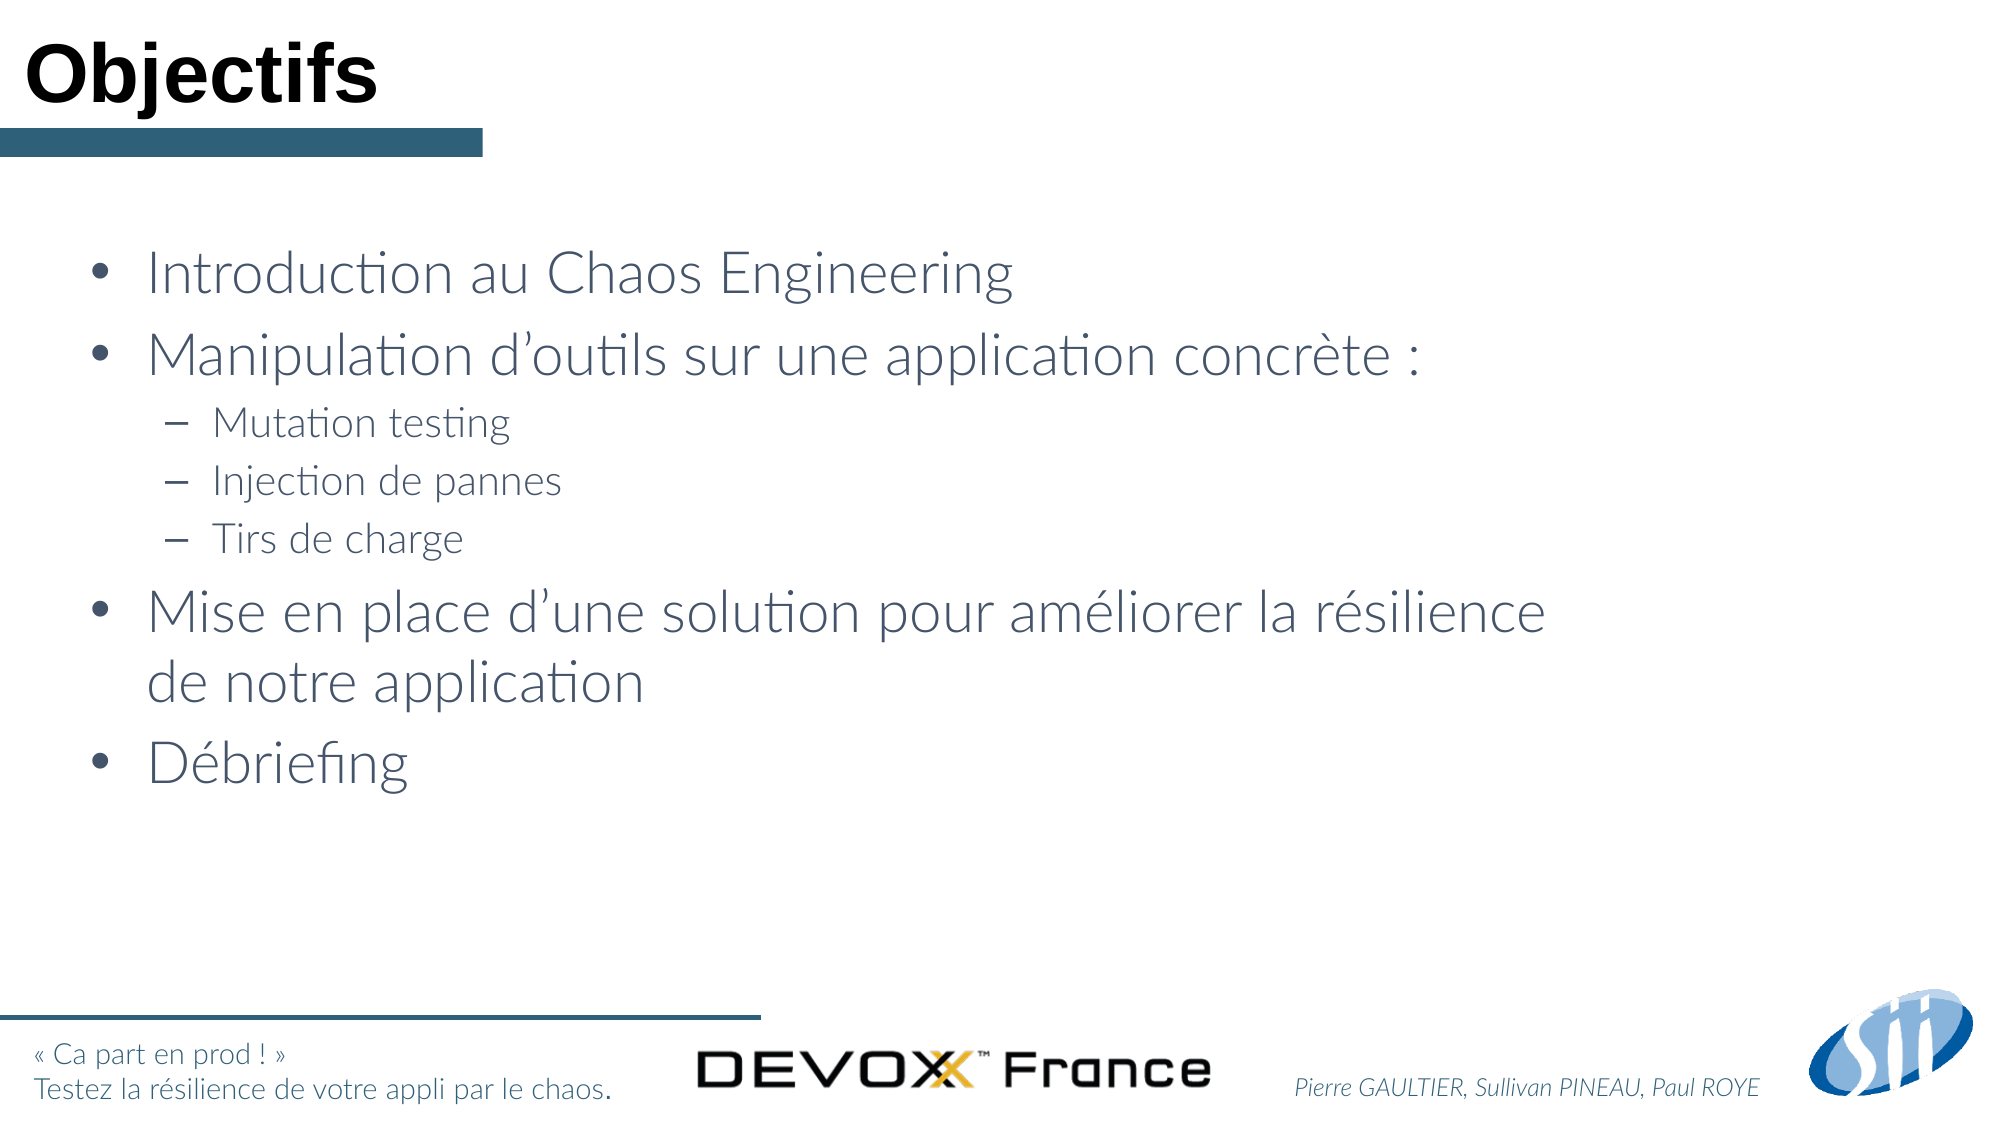

Objectifs

Introduction au Chaos Engineering
Manipulation d’outils sur une application concrète :
Mutation testing
Injection de pannes
Tirs de charge
Mise en place d’une solution pour améliorer la résilience de notre application
Débriefing